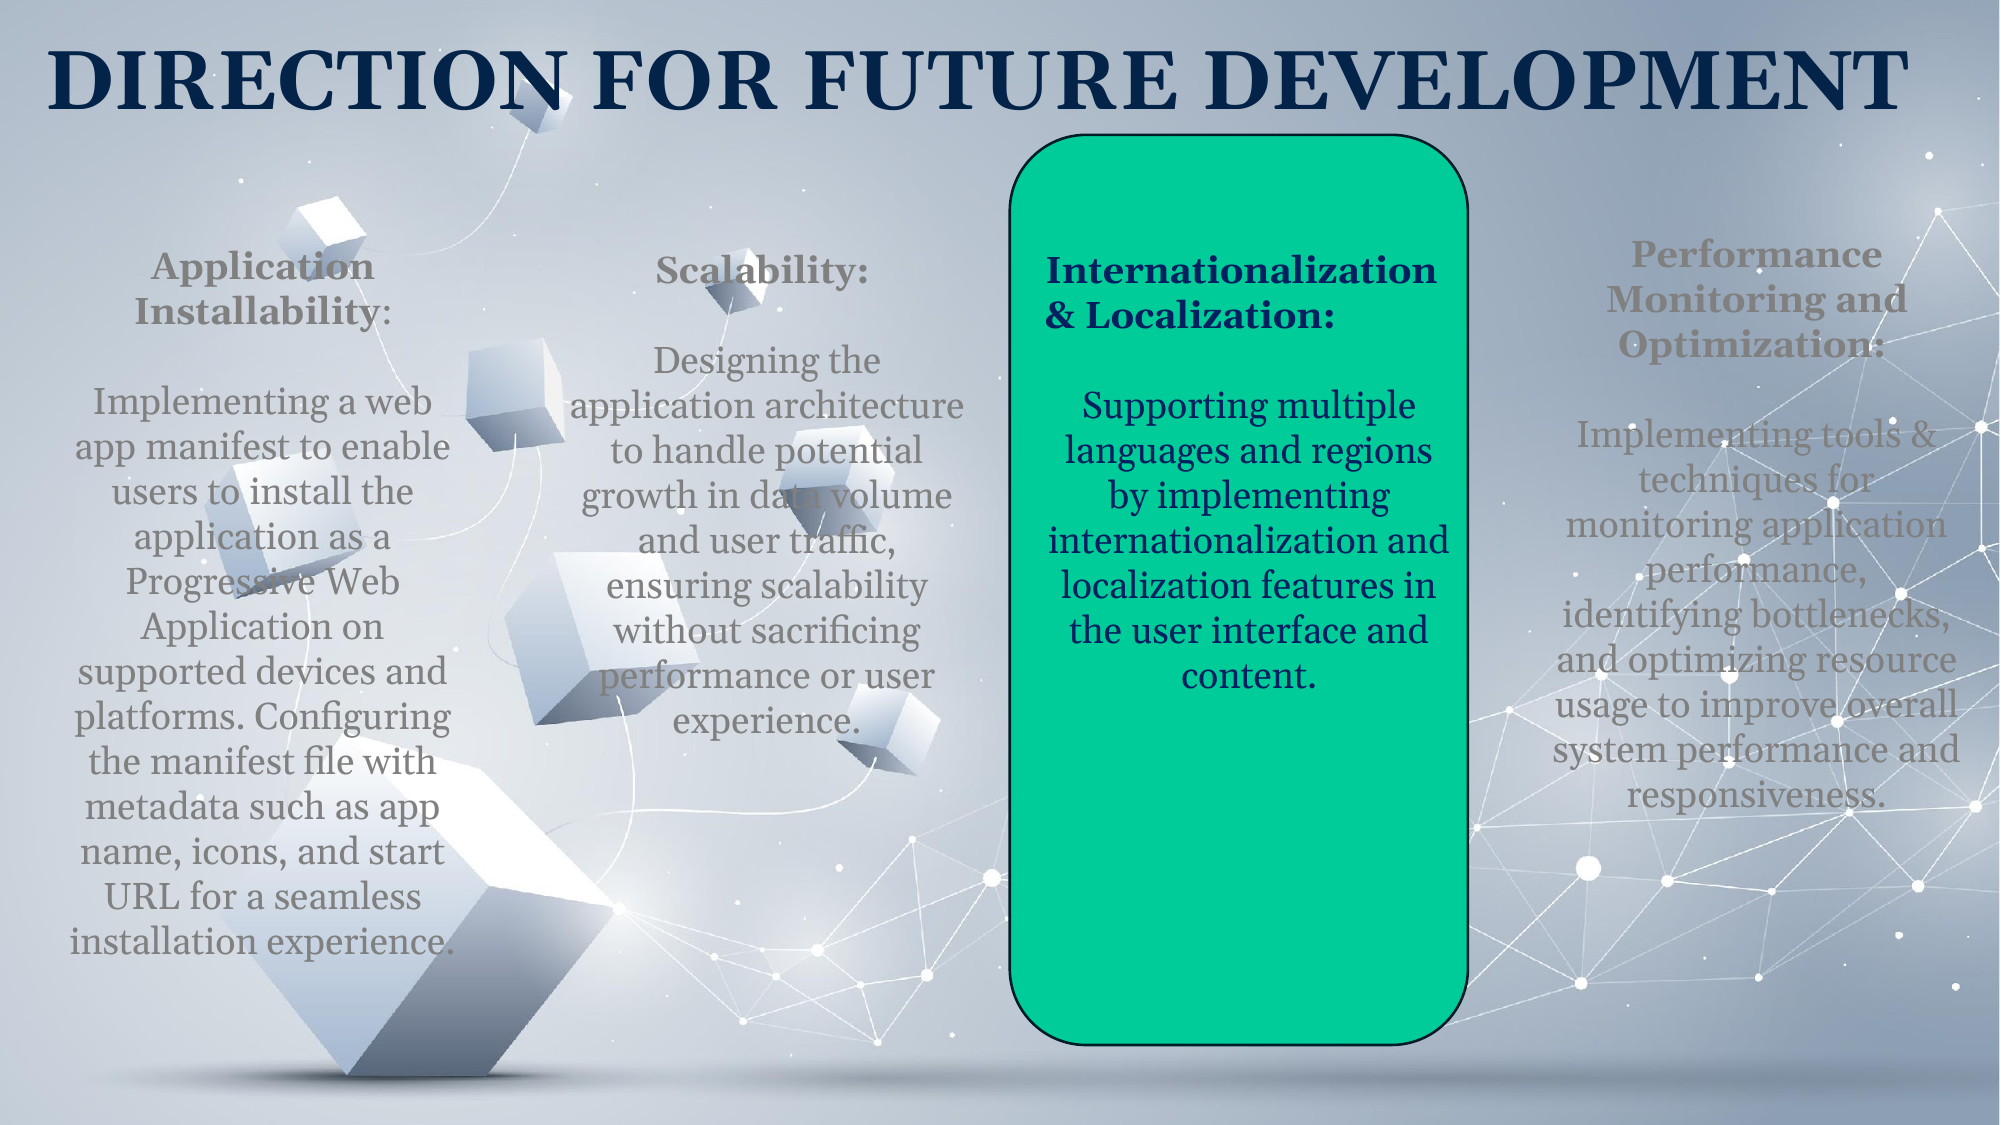

DIRECTION FOR FUTURE DEVELOPMENT

Performance Monitoring and Optimization:

Implementing tools & techniques for monitoring application performance, identifying bottlenecks, and optimizing resource usage to improve overall system performance and responsiveness.

Application Installability:

Implementing a web app manifest to enable users to install the application as a Progressive Web Application on supported devices and platforms. Configuring the manifest file with metadata such as app name, icons, and start URL for a seamless installation experience.

Scalability:

Designing the application architecture to handle potential growth in data volume and user traffic, ensuring scalability without sacrificing performance or user experience.

Internationalization & Localization:

Supporting multiple languages and regions by implementing internationalization and localization features in the user interface and content.